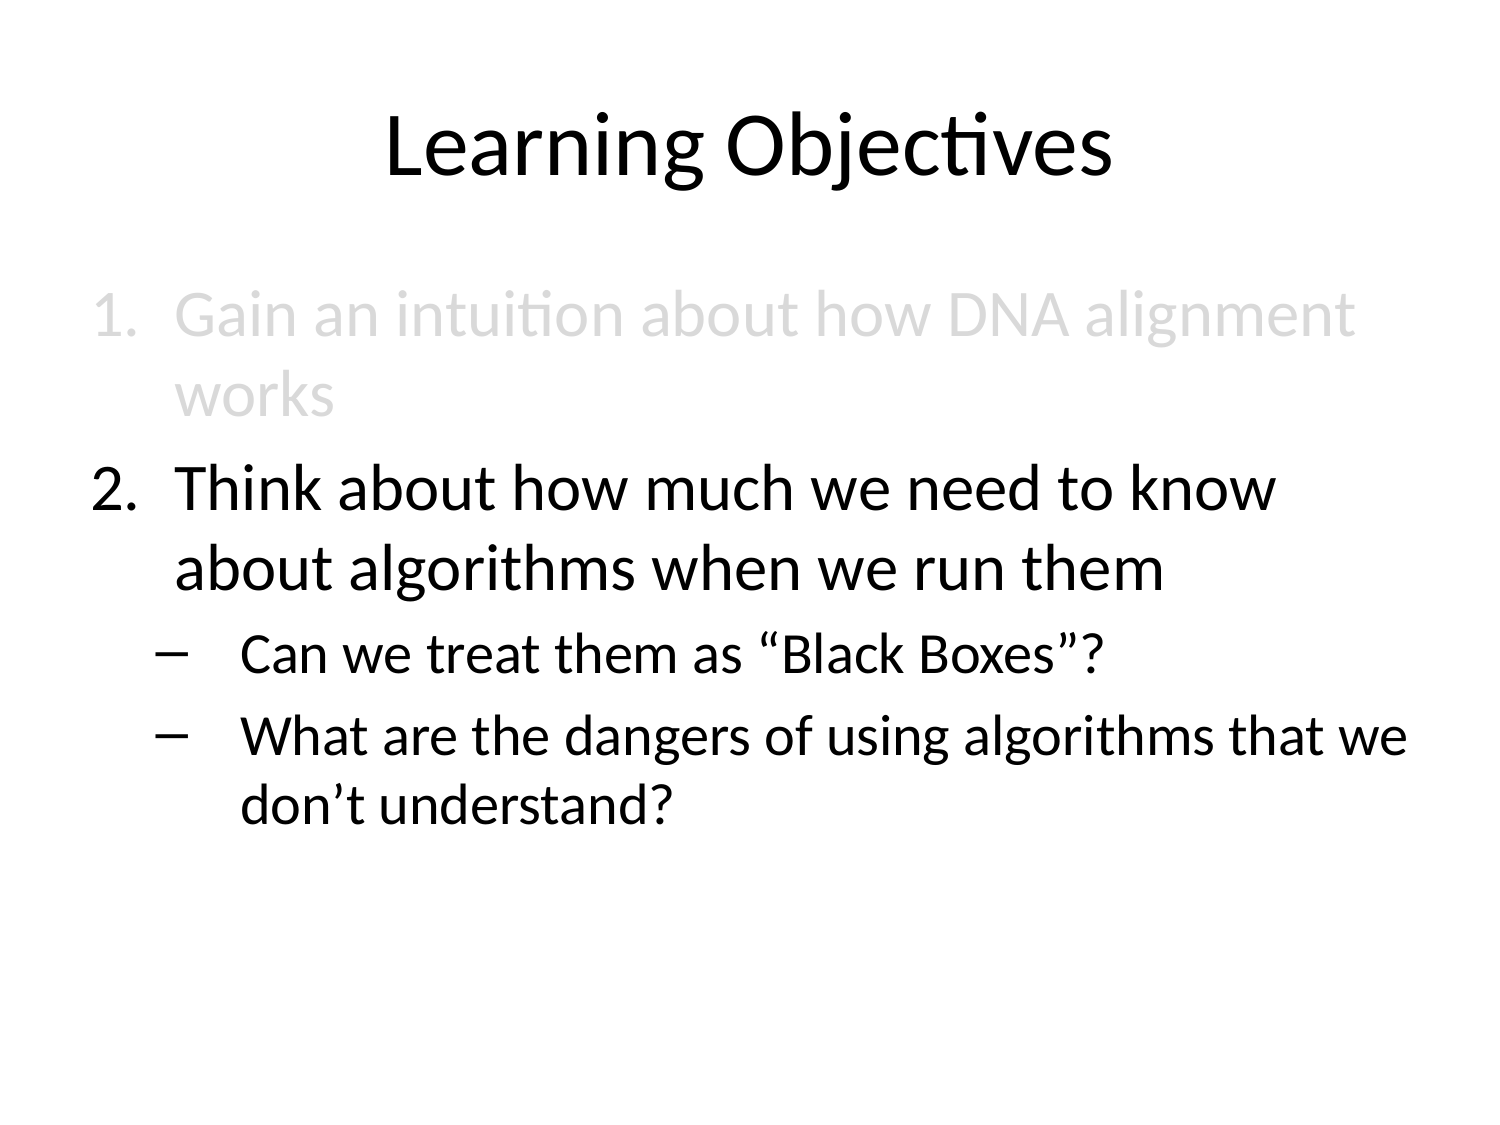

# Learning Objectives
Gain an intuition about how DNA alignment works
Think about how much we need to know about algorithms when we run them
Can we treat them as “Black Boxes”?
What are the dangers of using algorithms that we don’t understand?